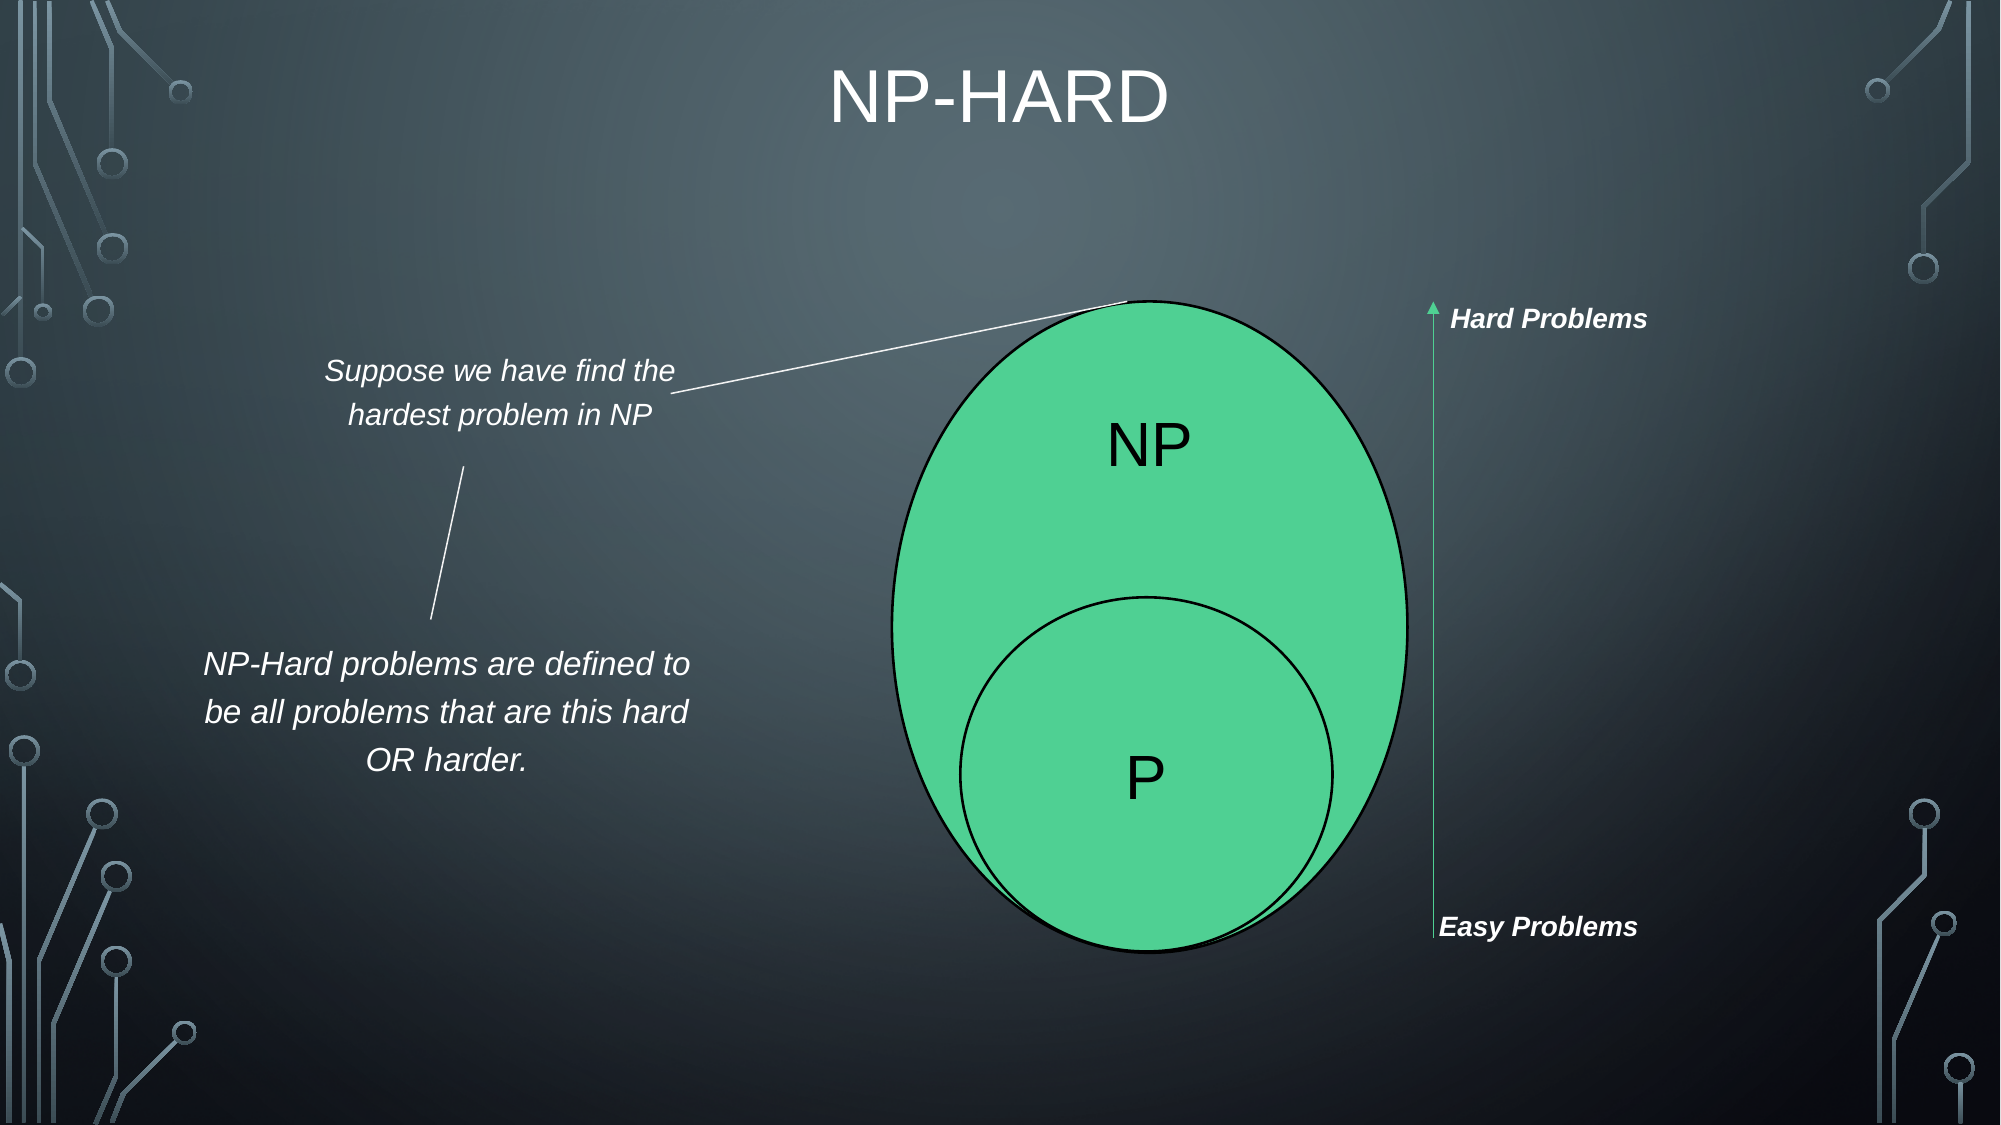

# NP-Hard
Hard Problems
NP
P
Easy Problems
Suppose we have find the hardest problem in NP
NP-Hard problems are defined to be all problems that are this hard OR harder.